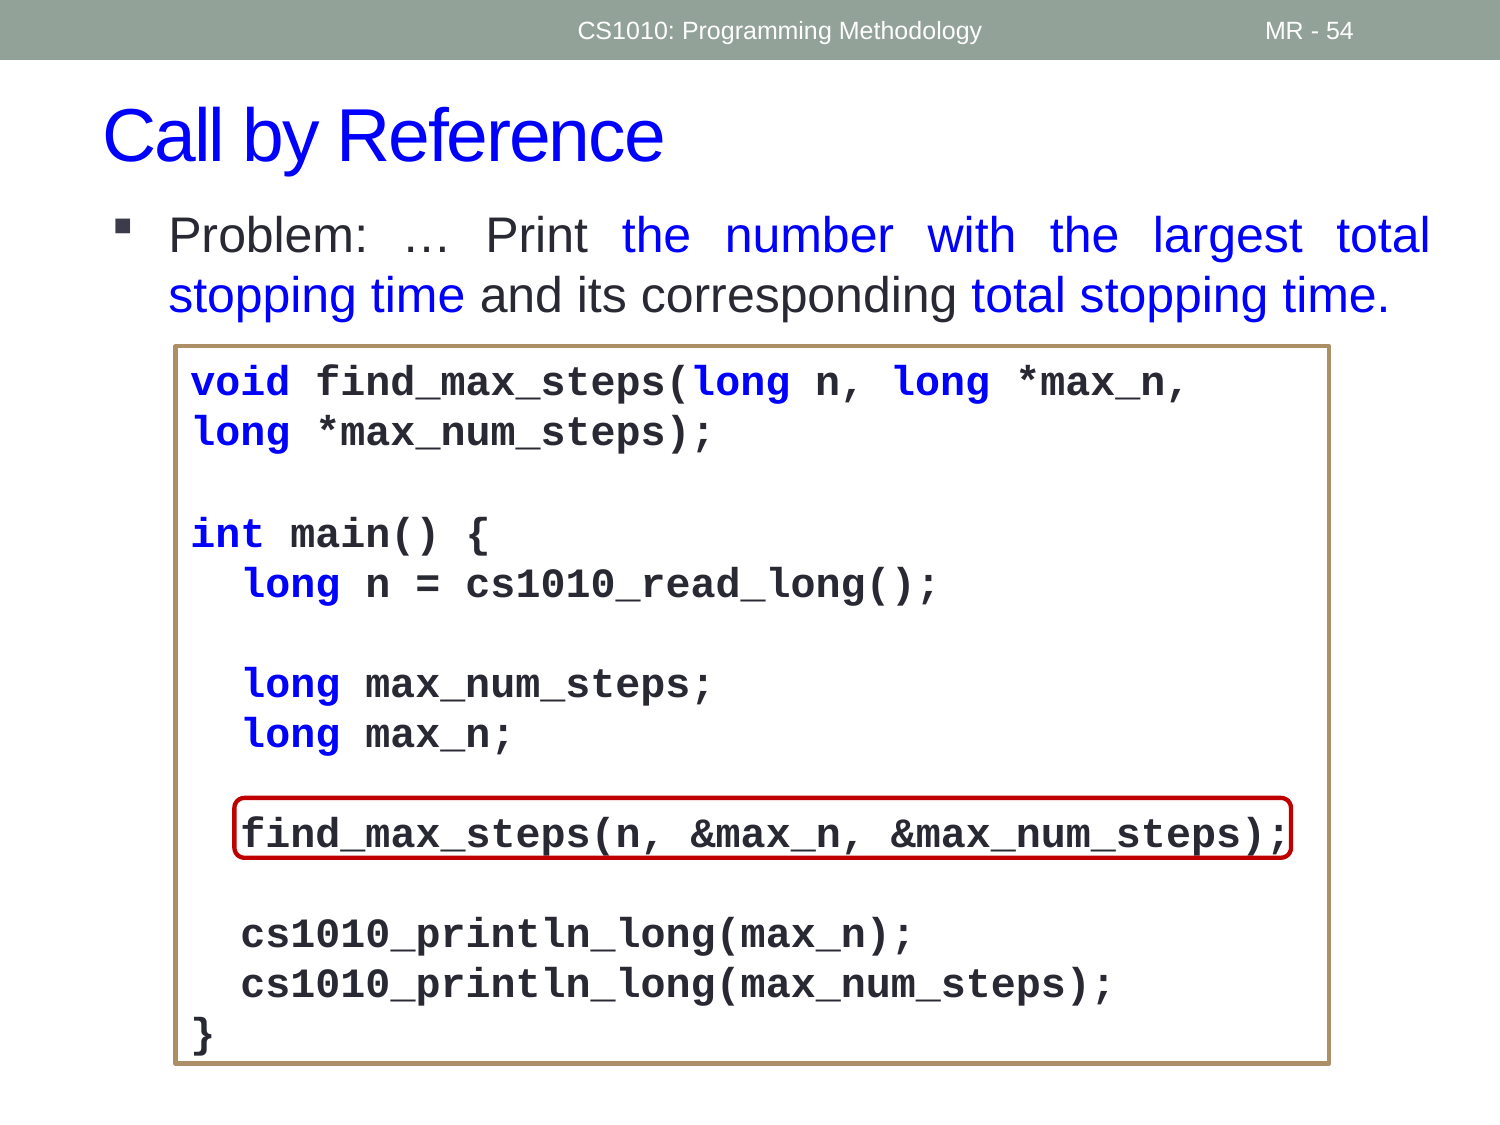

CS1010: Programming Methodology
MR - 54
# Call by Reference
Problem: … Print the number with the largest total stopping time and its corresponding total stopping time.
void find_max_steps(long n, long *max_n, long *max_num_steps);

int main() {
  long n = cs1010_read_long();

  long max_num_steps;
  long max_n;

  find_max_steps(n, &max_n, &max_num_steps);

  cs1010_println_long(max_n);
  cs1010_println_long(max_num_steps);
}